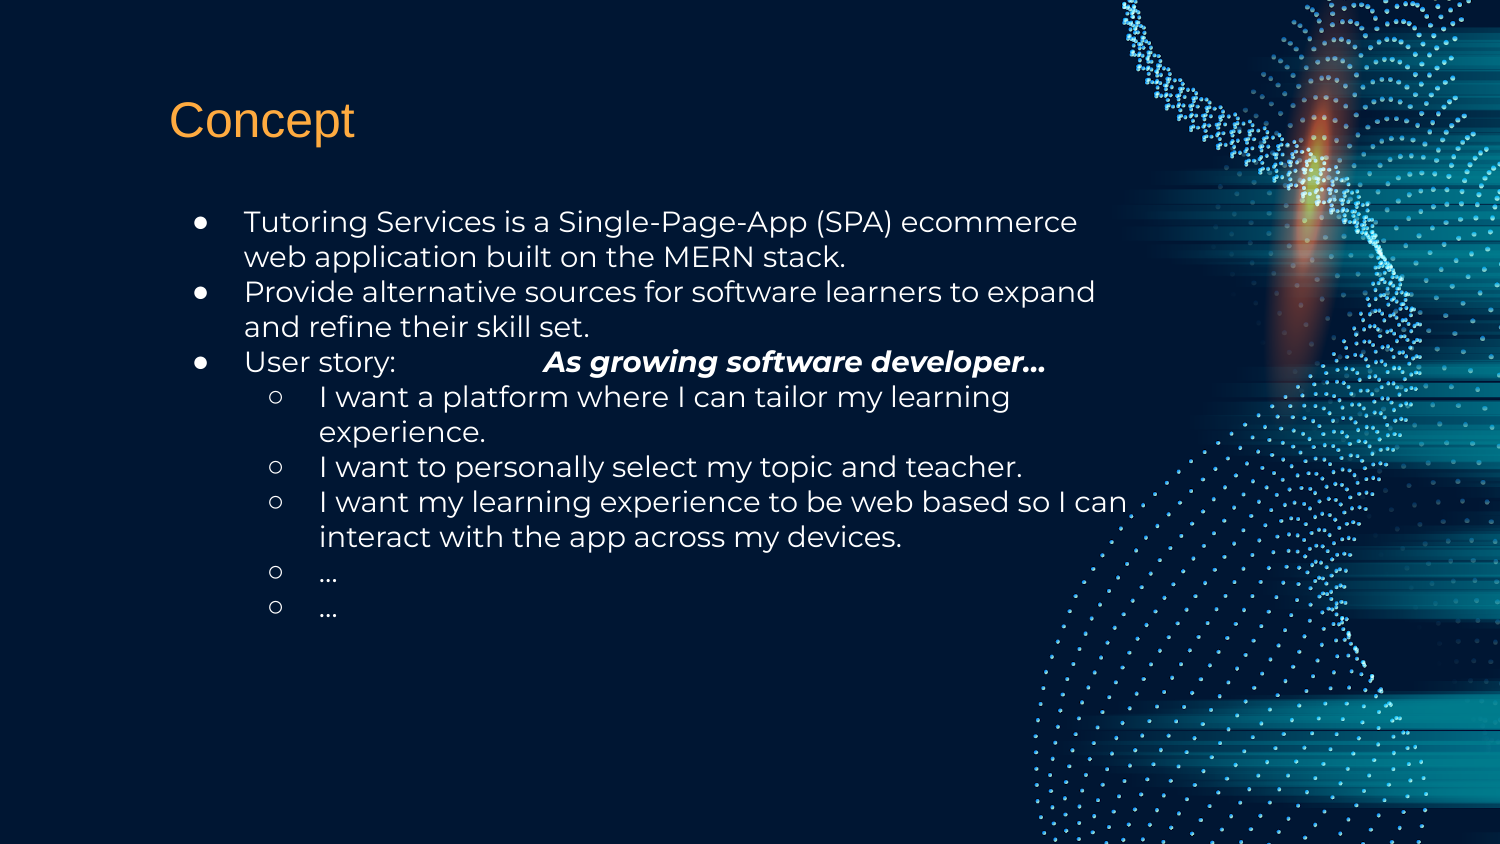

# Concept
Tutoring Services is a Single-Page-App (SPA) ecommerce web application built on the MERN stack.
Provide alternative sources for software learners to expand and refine their skill set.
User story:	As growing software developer…
I want a platform where I can tailor my learning experience.
I want to personally select my topic and teacher.
I want my learning experience to be web based so I can interact with the app across my devices.
…
…